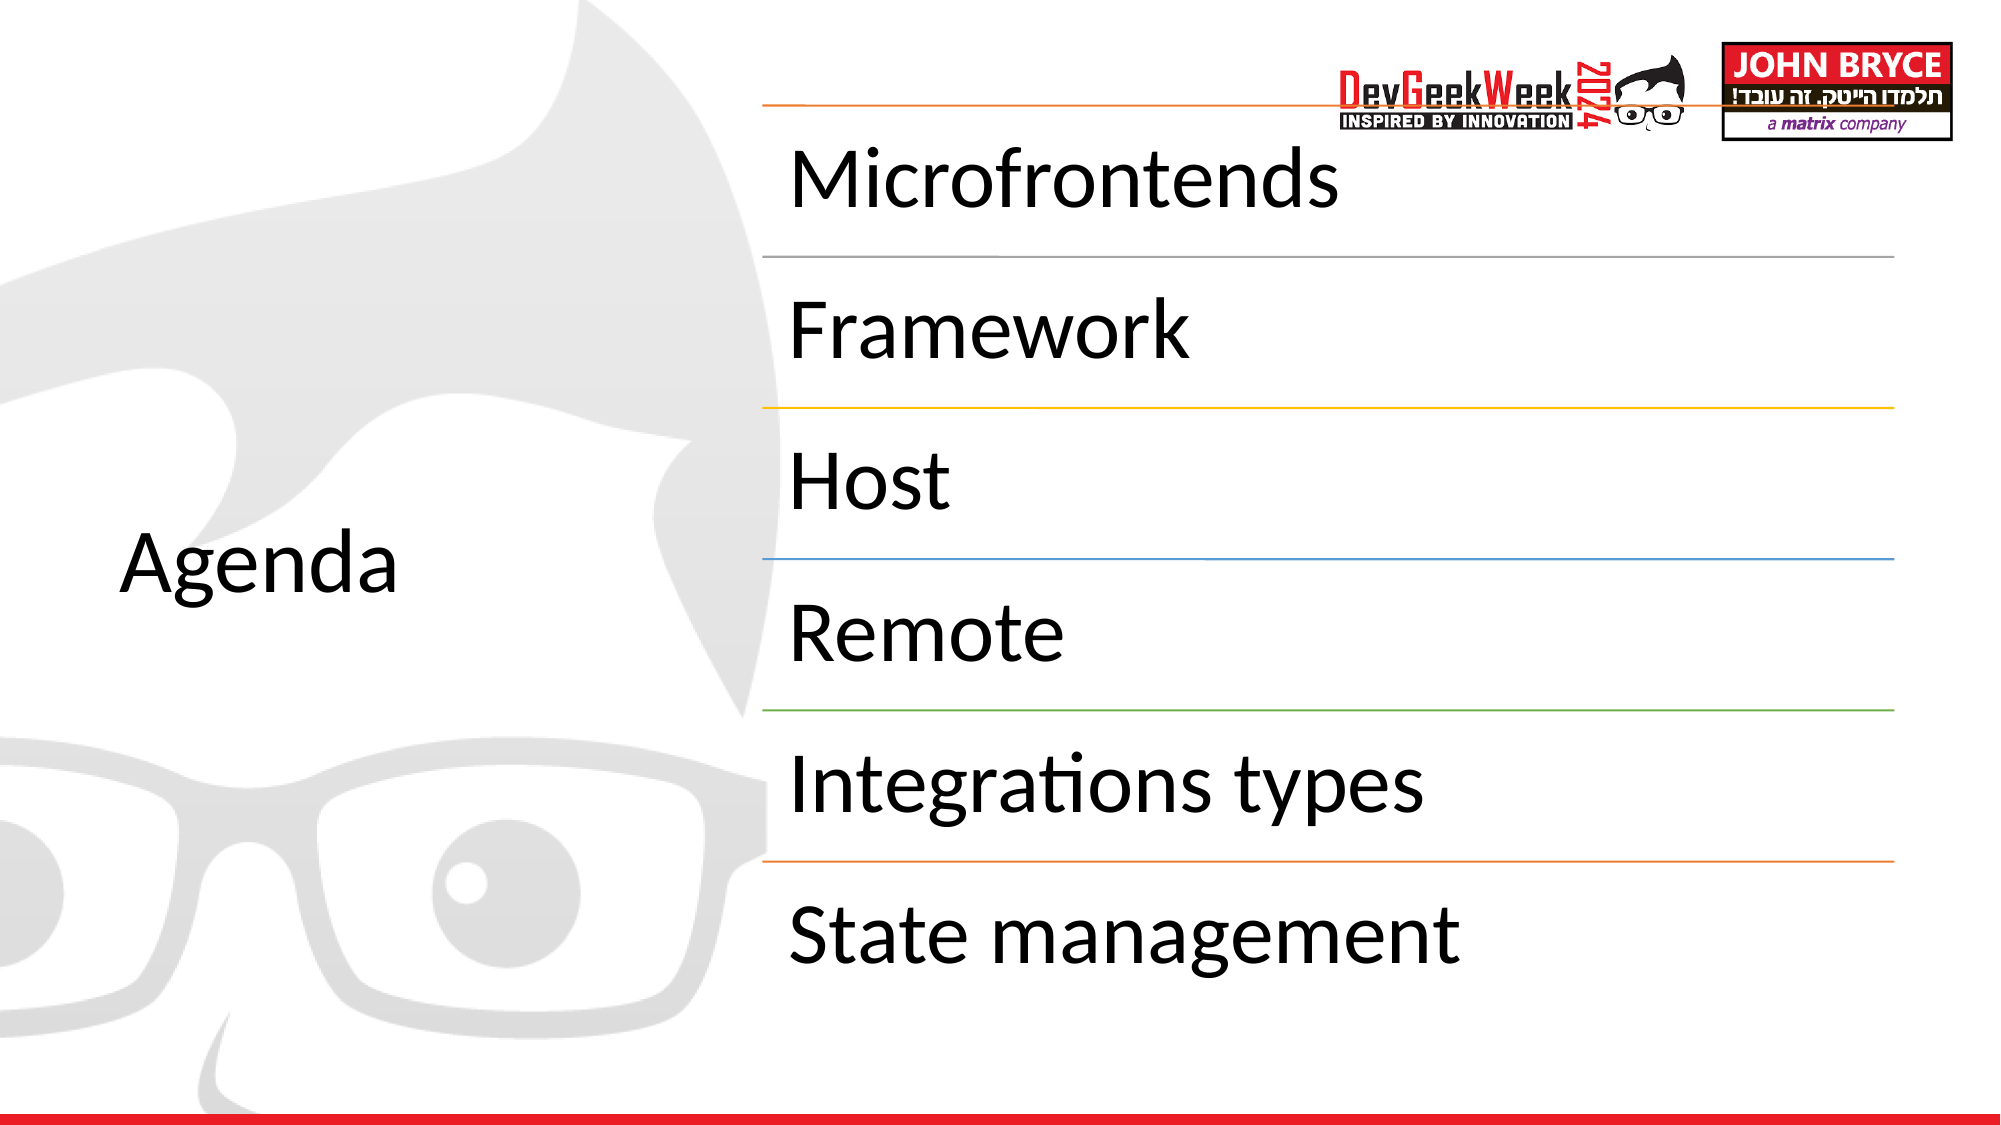

Microfrontends
Framework
Host
Remote
Integrations types
State management
# Agenda